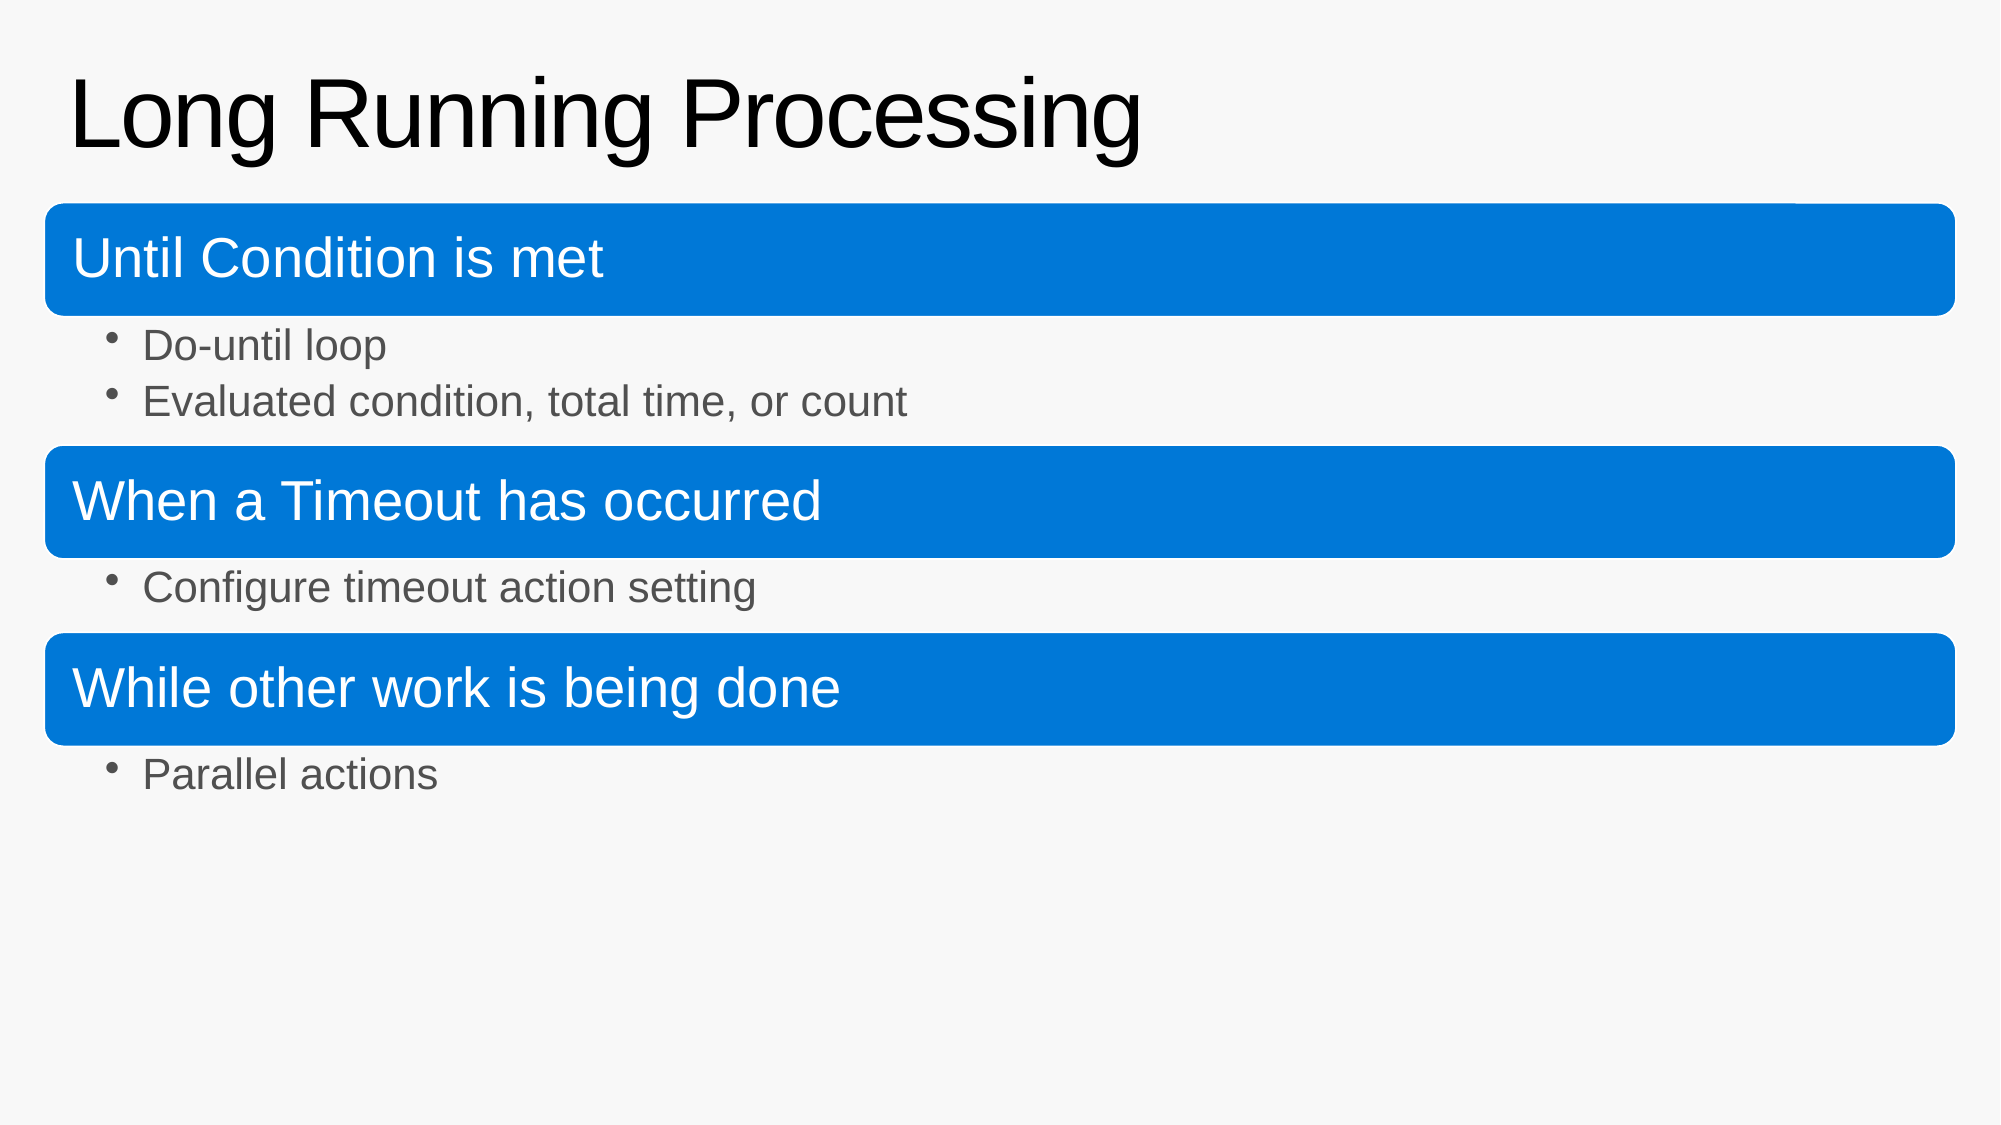

# Long Running Processing
Until Condition is met
Do-until loop
Evaluated condition, total time, or count
When a Timeout has occurred
Configure timeout action setting
While other work is being done
Parallel actions